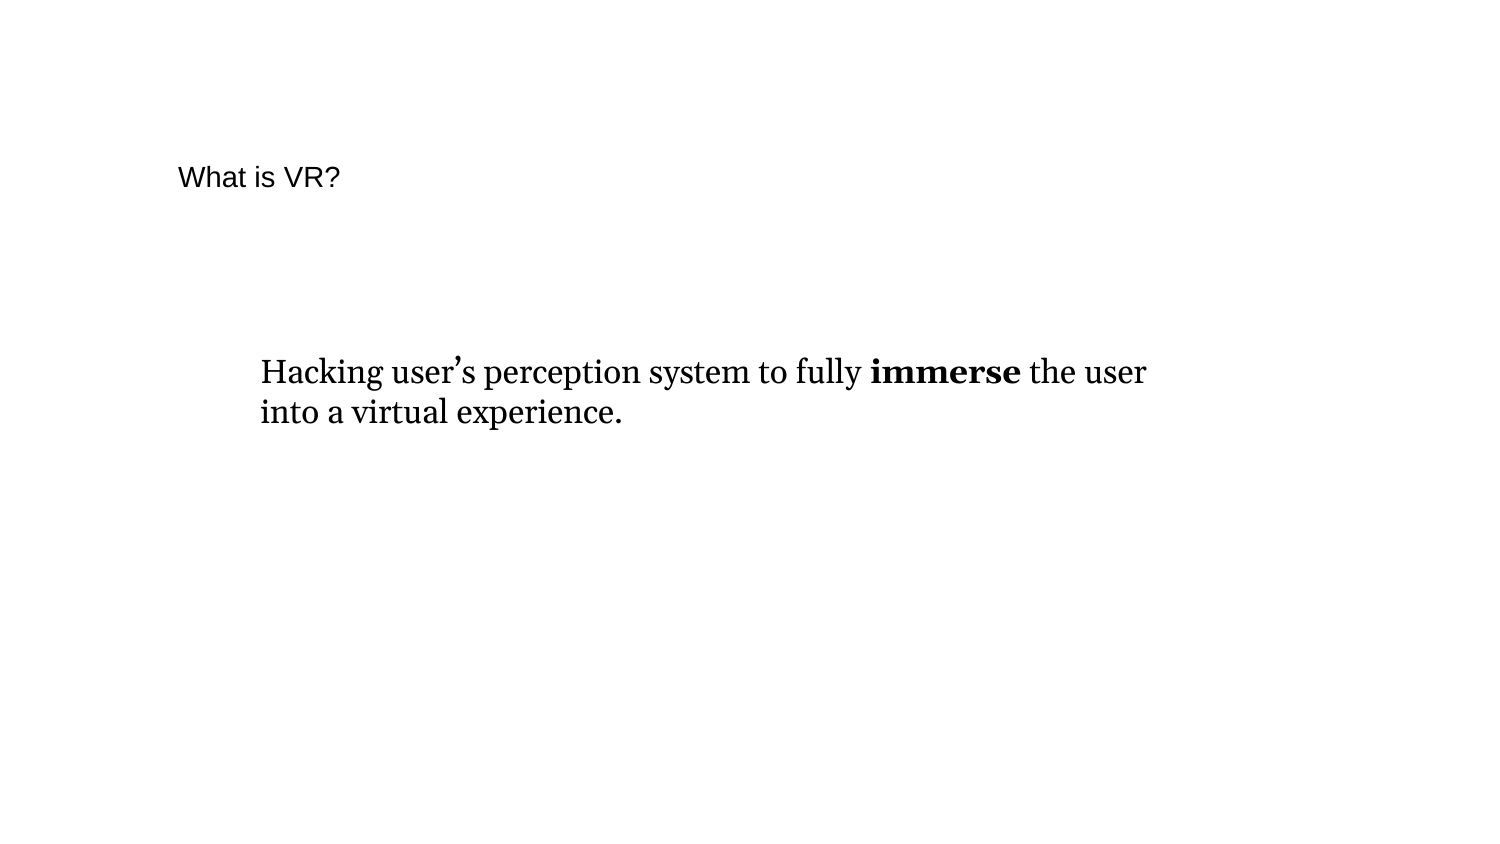

What is VR?
Hacking user’s perception system to fully immerse the user into a virtual experience.